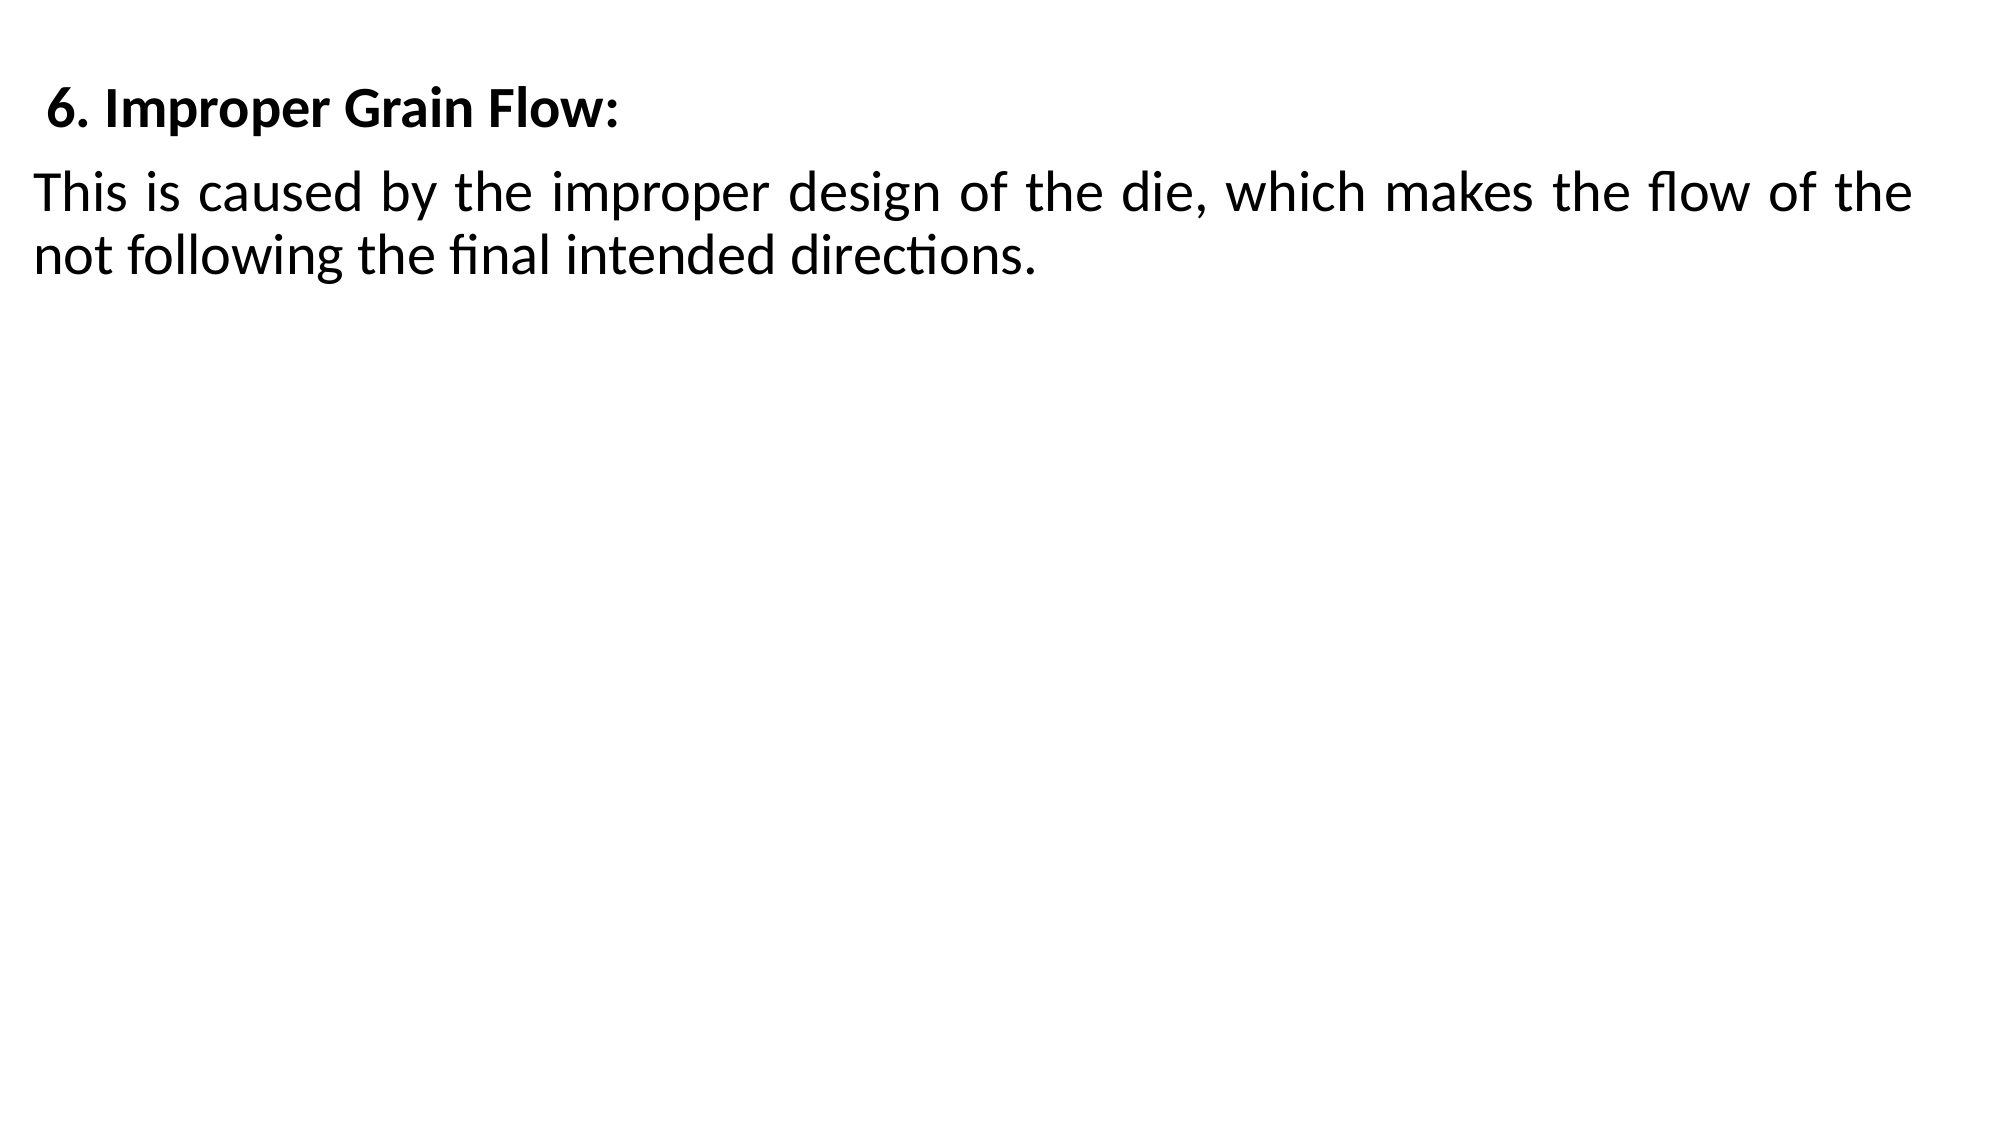

6. Improper Grain Flow:
This is caused by the improper design of the die, which makes the flow of the not following the final intended directions.